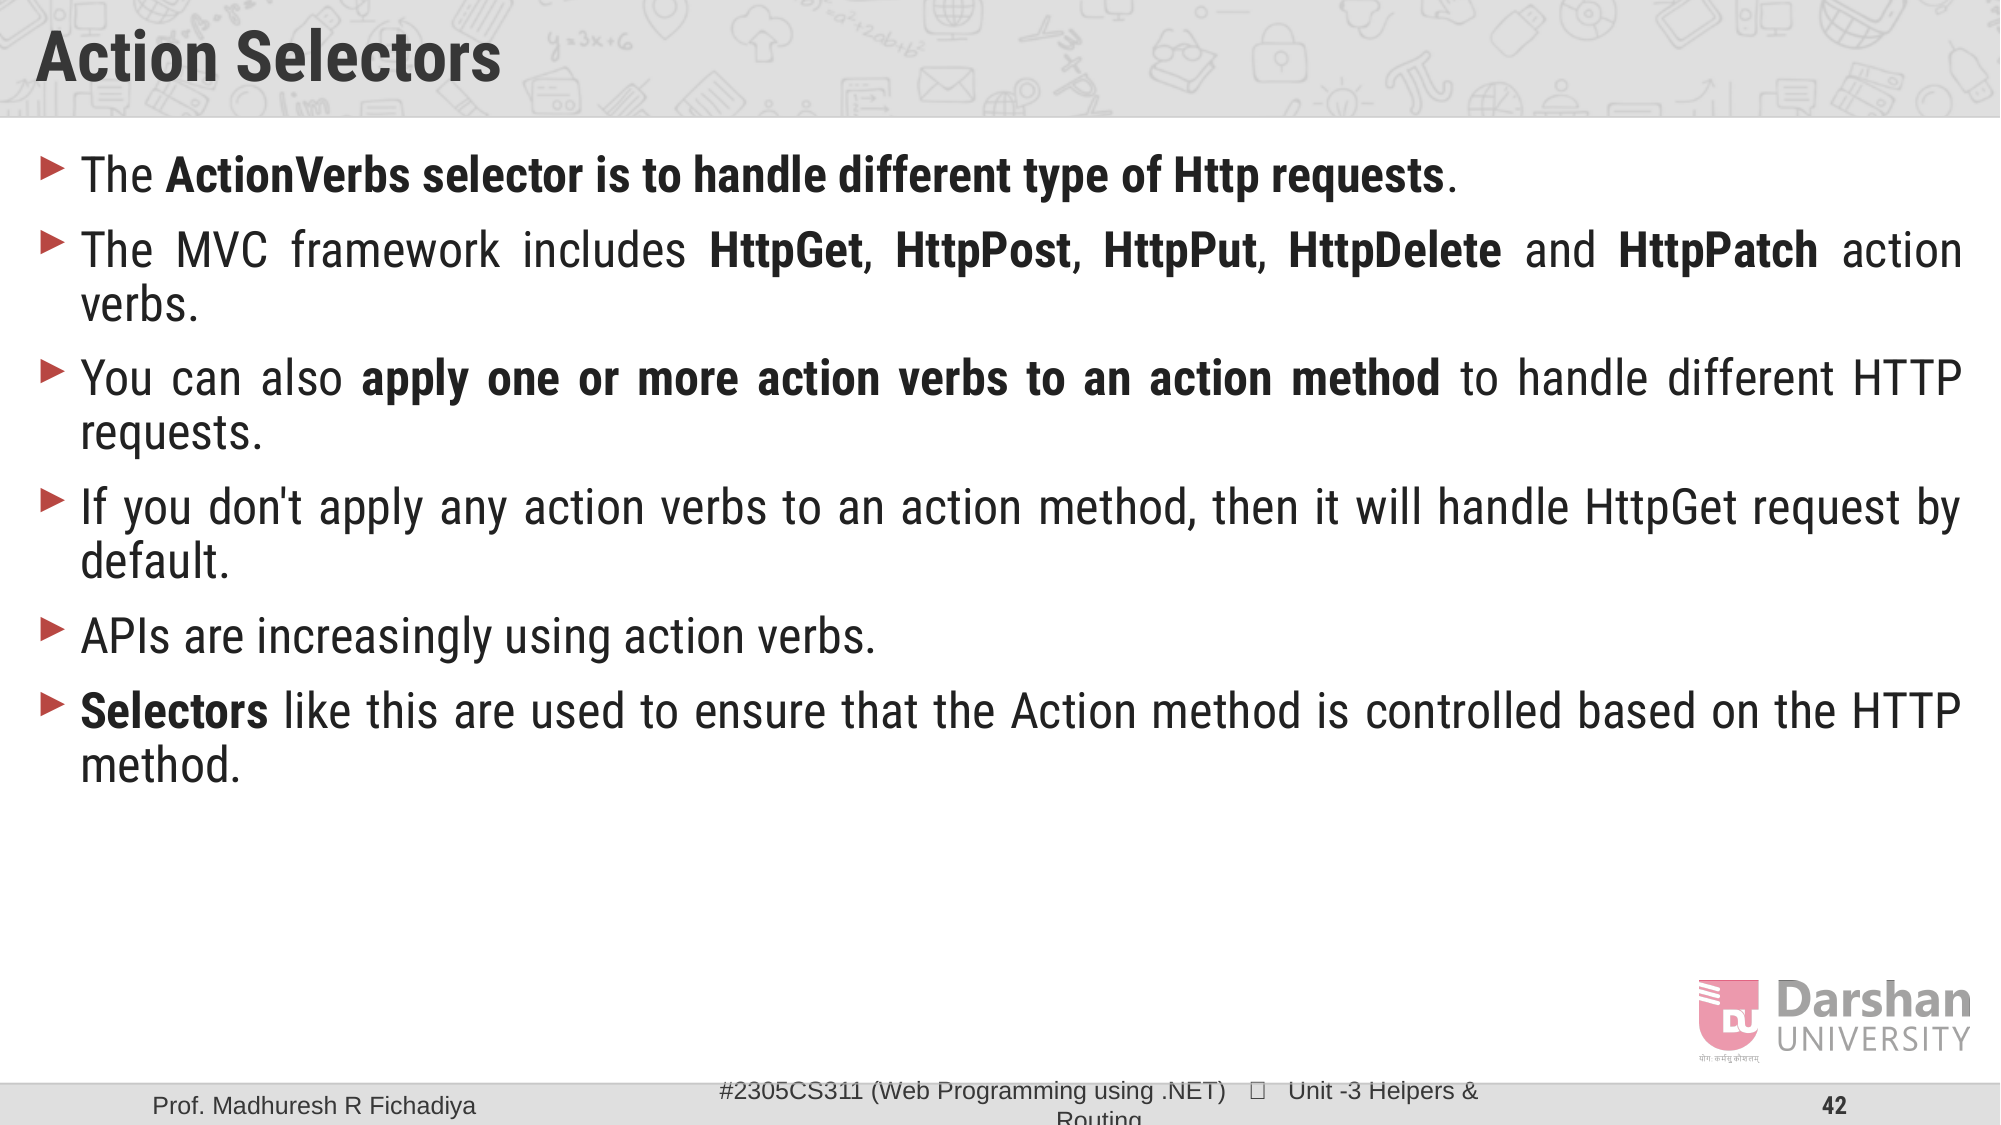

# Action Selectors
The ActionVerbs selector is to handle different type of Http requests.
The MVC framework includes HttpGet, HttpPost, HttpPut, HttpDelete and HttpPatch action verbs.
You can also apply one or more action verbs to an action method to handle different HTTP requests.
If you don't apply any action verbs to an action method, then it will handle HttpGet request by default.
APIs are increasingly using action verbs.
Selectors like this are used to ensure that the Action method is controlled based on the HTTP method.